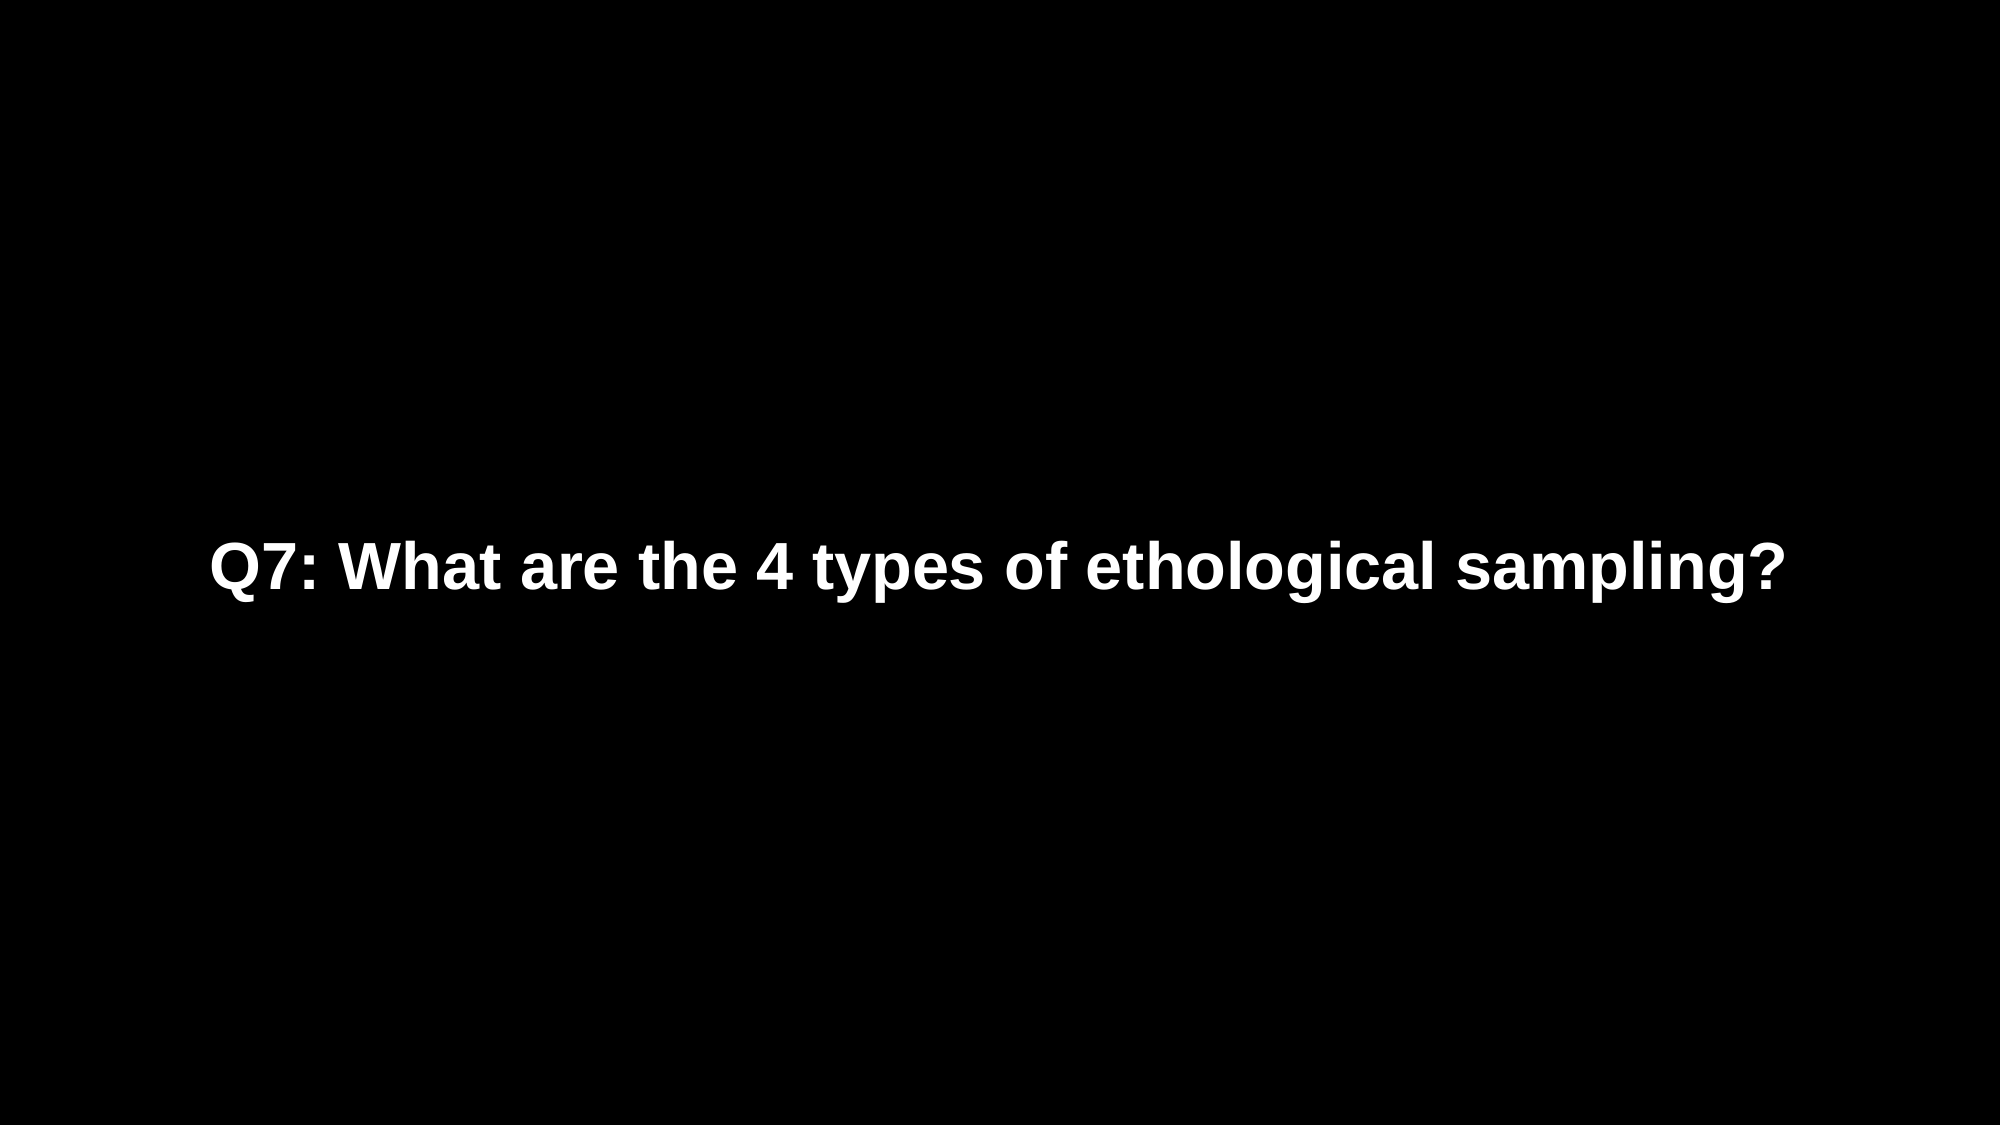

Q7: What are the 4 types of ethological sampling?